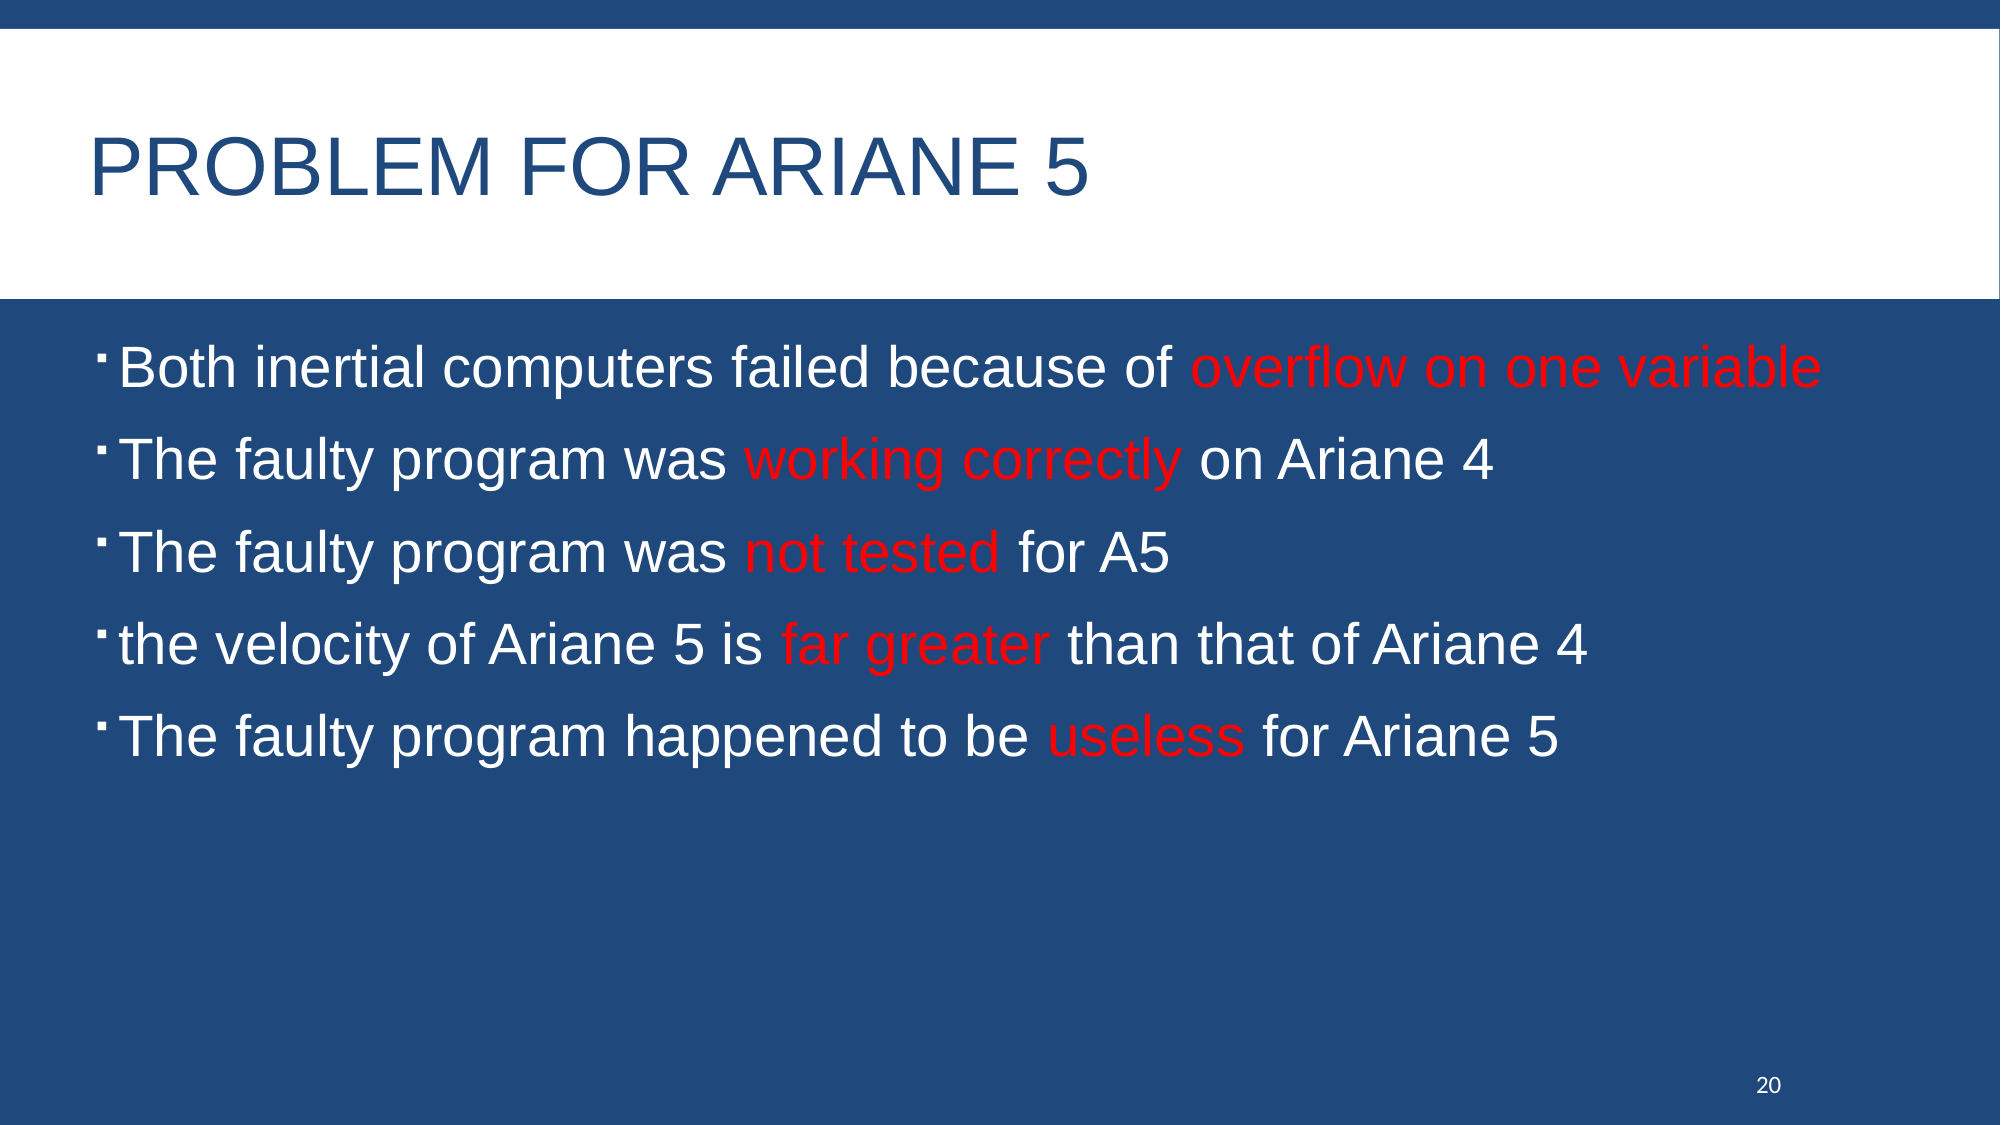

# Problem for Ariane 5
Both inertial computers failed because of overflow on one variable
The faulty program was working correctly on Ariane 4
The faulty program was not tested for A5
the velocity of Ariane 5 is far greater than that of Ariane 4
The faulty program happened to be useless for Ariane 5

20